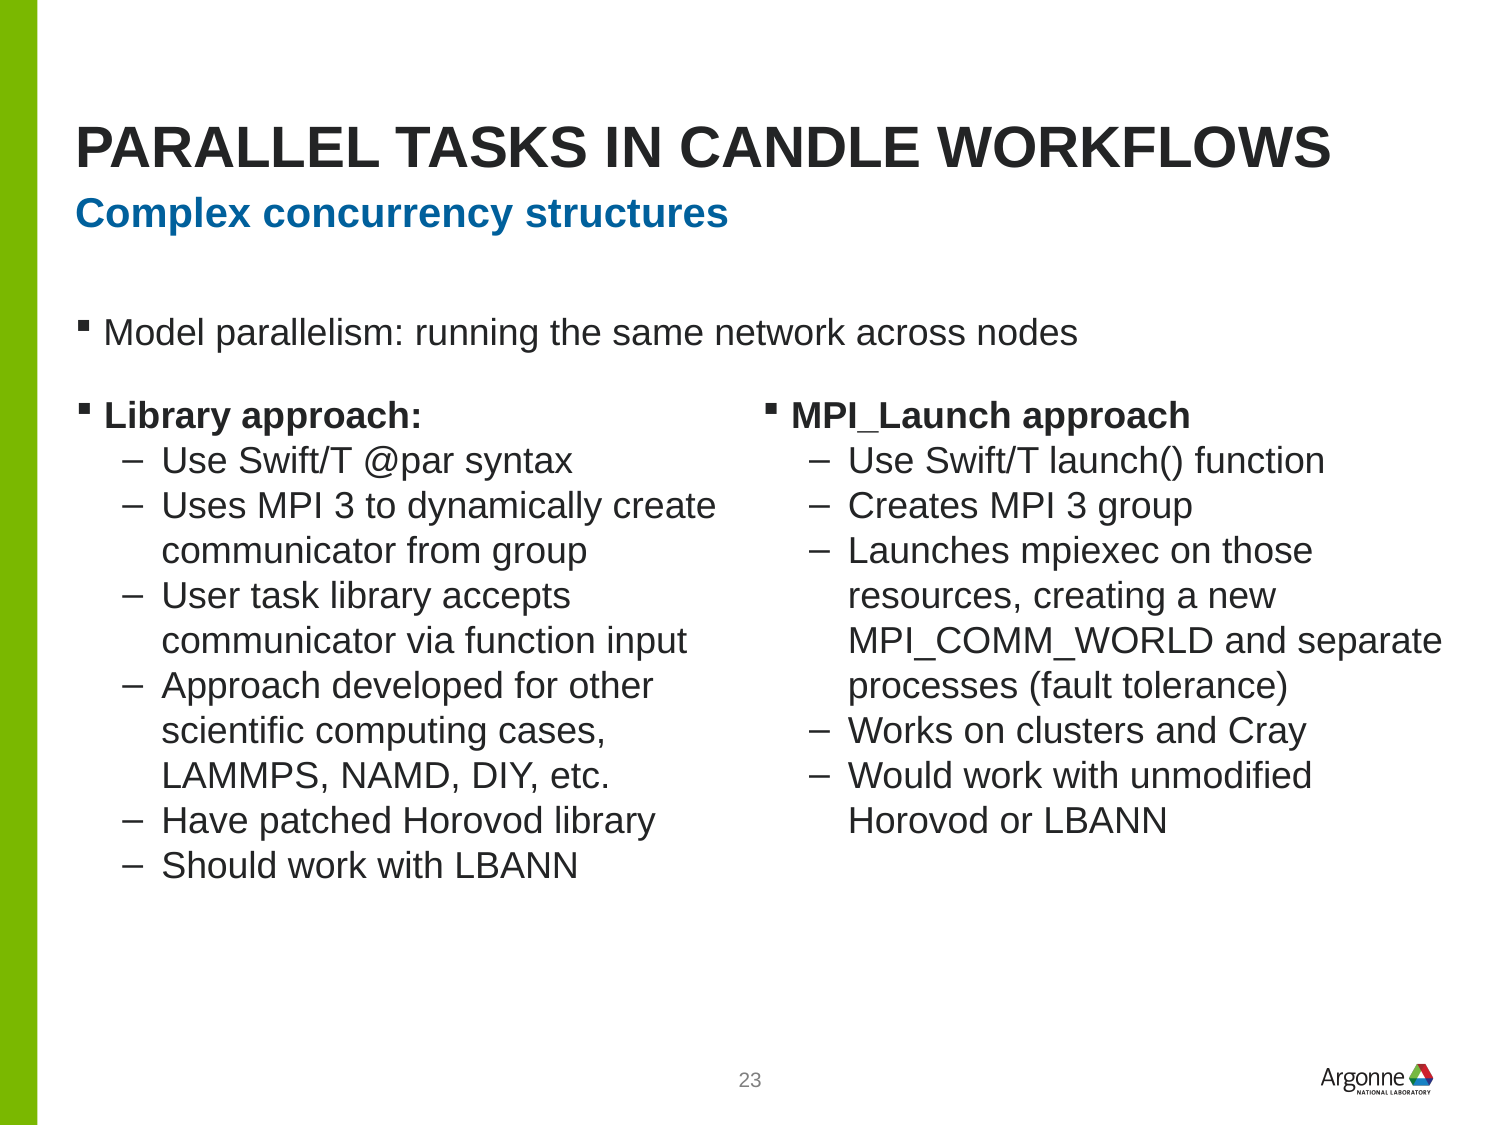

# Parallel tasks in CANDLE workflows
Complex concurrency structures
Model parallelism: running the same network across nodes

Library approach:
Use Swift/T @par syntax
Uses MPI 3 to dynamically create communicator from group
User task library accepts communicator via function input
Approach developed for other scientific computing cases, LAMMPS, NAMD, DIY, etc.
Have patched Horovod library
Should work with LBANN

MPI_Launch approach
Use Swift/T launch() function
Creates MPI 3 group
Launches mpiexec on those resources, creating a new MPI_COMM_WORLD and separate processes (fault tolerance)
Works on clusters and Cray
Would work with unmodified Horovod or LBANN

23